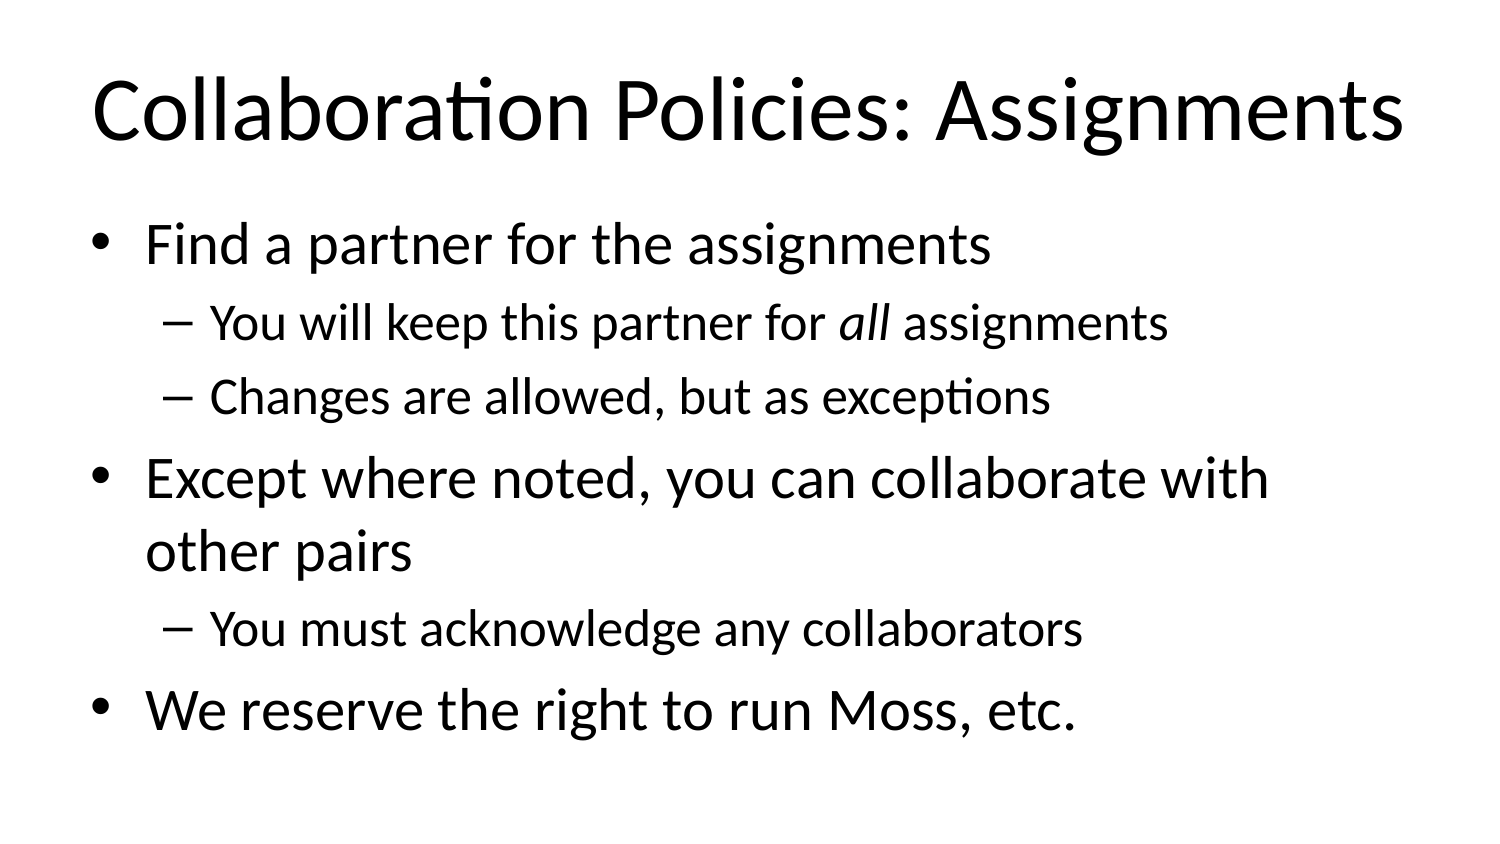

# Collaboration Policies: Assignments
Find a partner for the assignments
You will keep this partner for all assignments
Changes are allowed, but as exceptions
Except where noted, you can collaborate with other pairs
You must acknowledge any collaborators
We reserve the right to run Moss, etc.